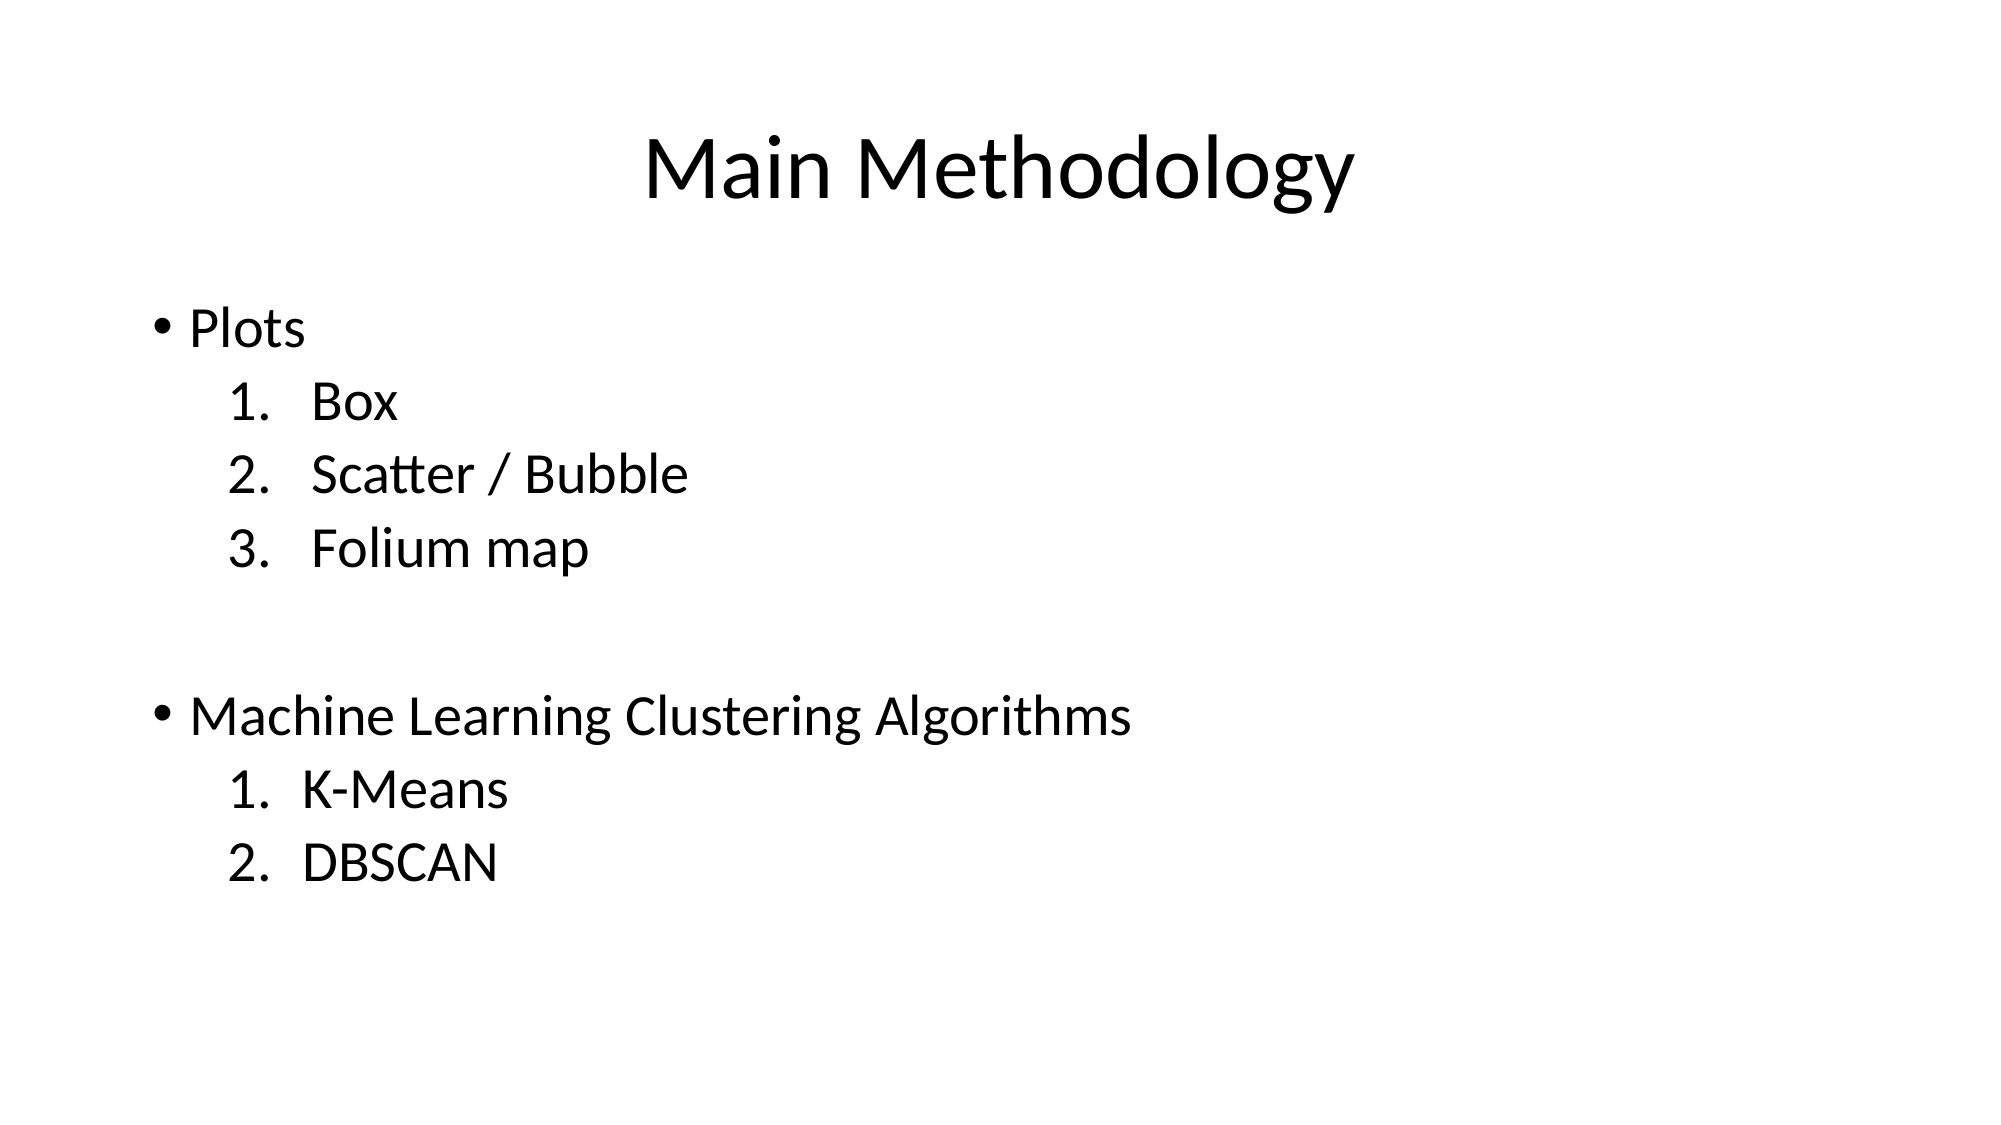

# Main Methodology

Plots
Box
Scatter / Bubble
Folium map

Machine Learning Clustering Algorithms
K-Means
DBSCAN